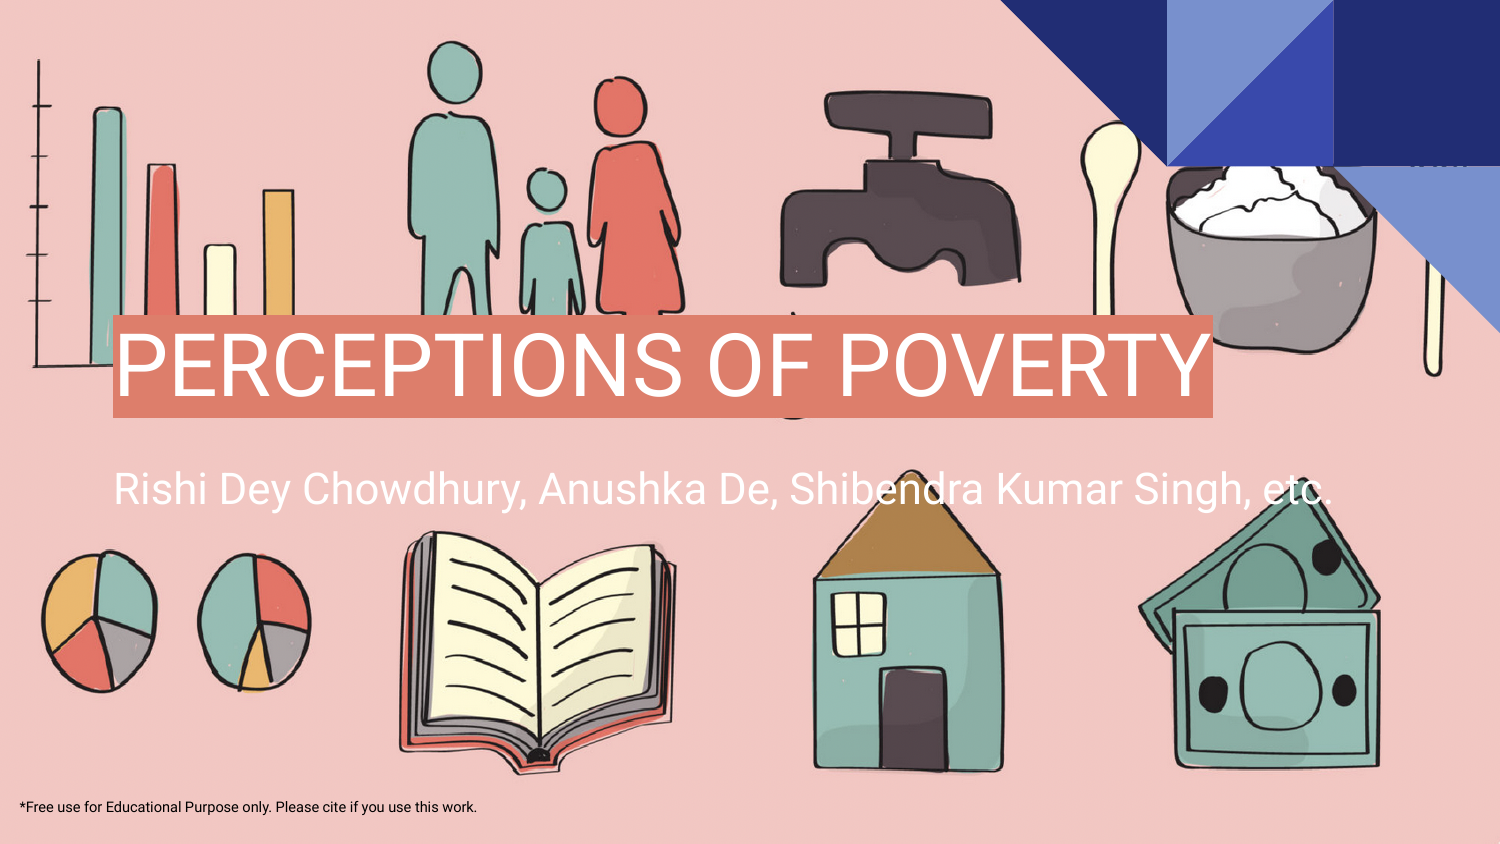

# PERCEPTIONS OF POVERTY
Rishi Dey Chowdhury, Anushka De, Shibendra Kumar Singh, etc.
*Free use for Educational Purpose only. Please cite if you use this work.